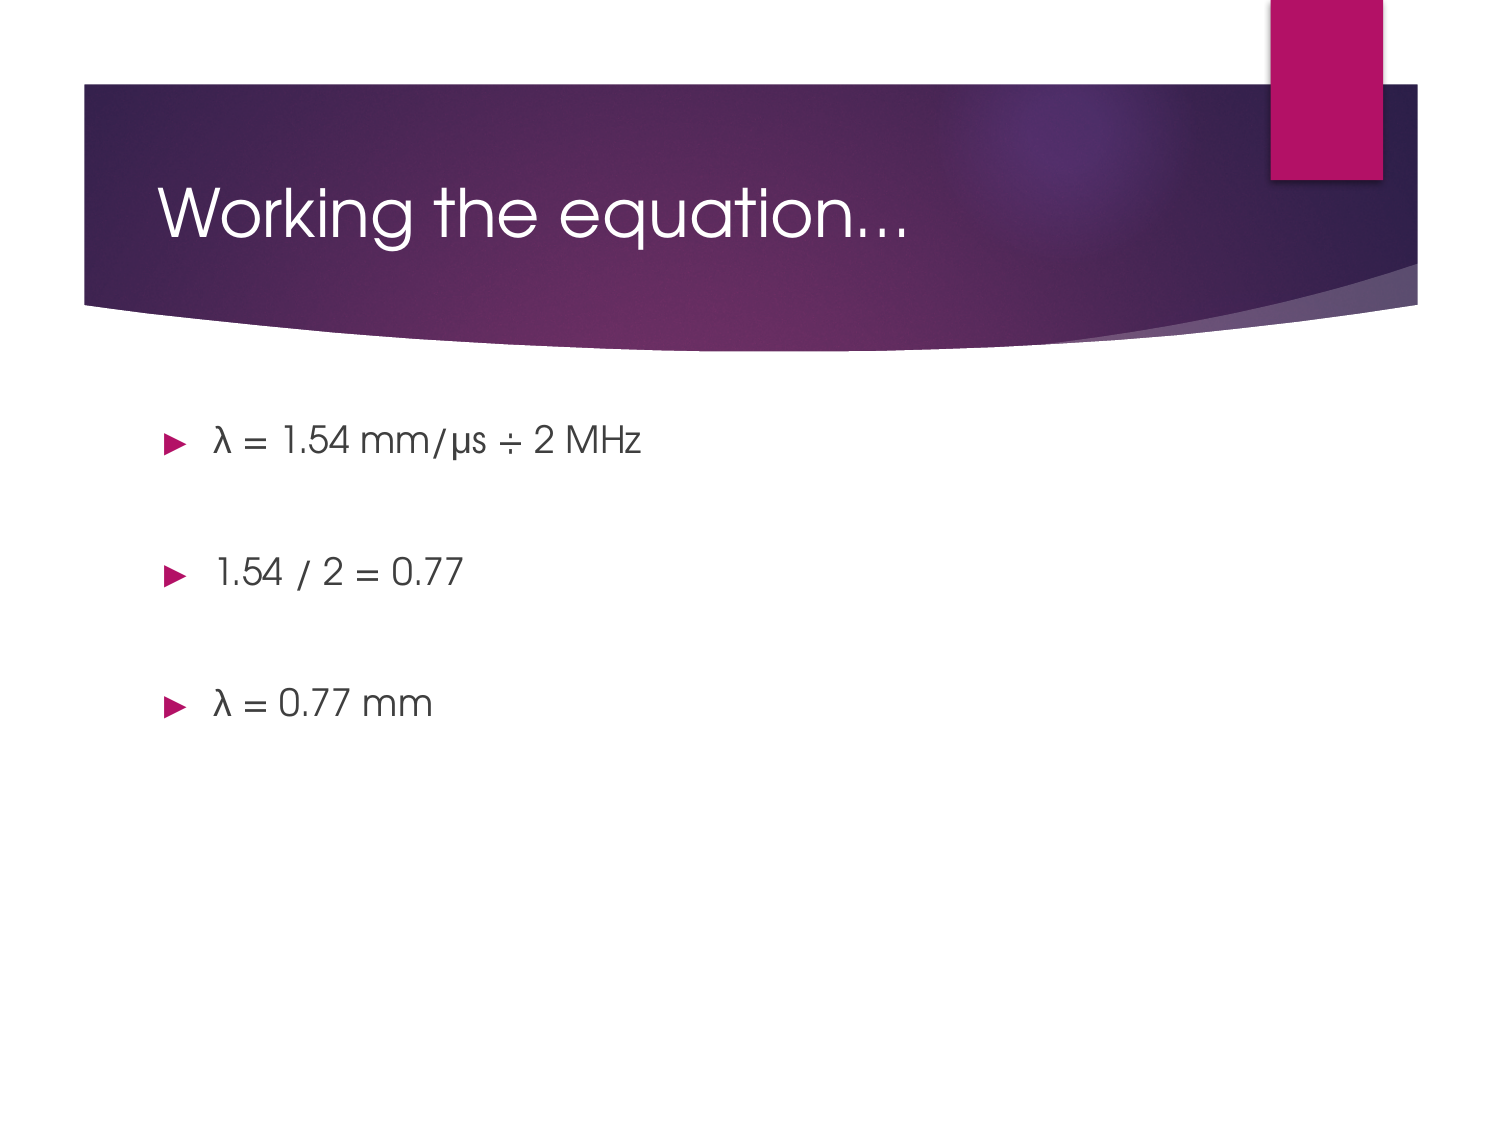

# Working the equation…
λ = 1.54 mm/μs ÷ 2 MHz

1.54 / 2 = 0.77

λ = 0.77 mm